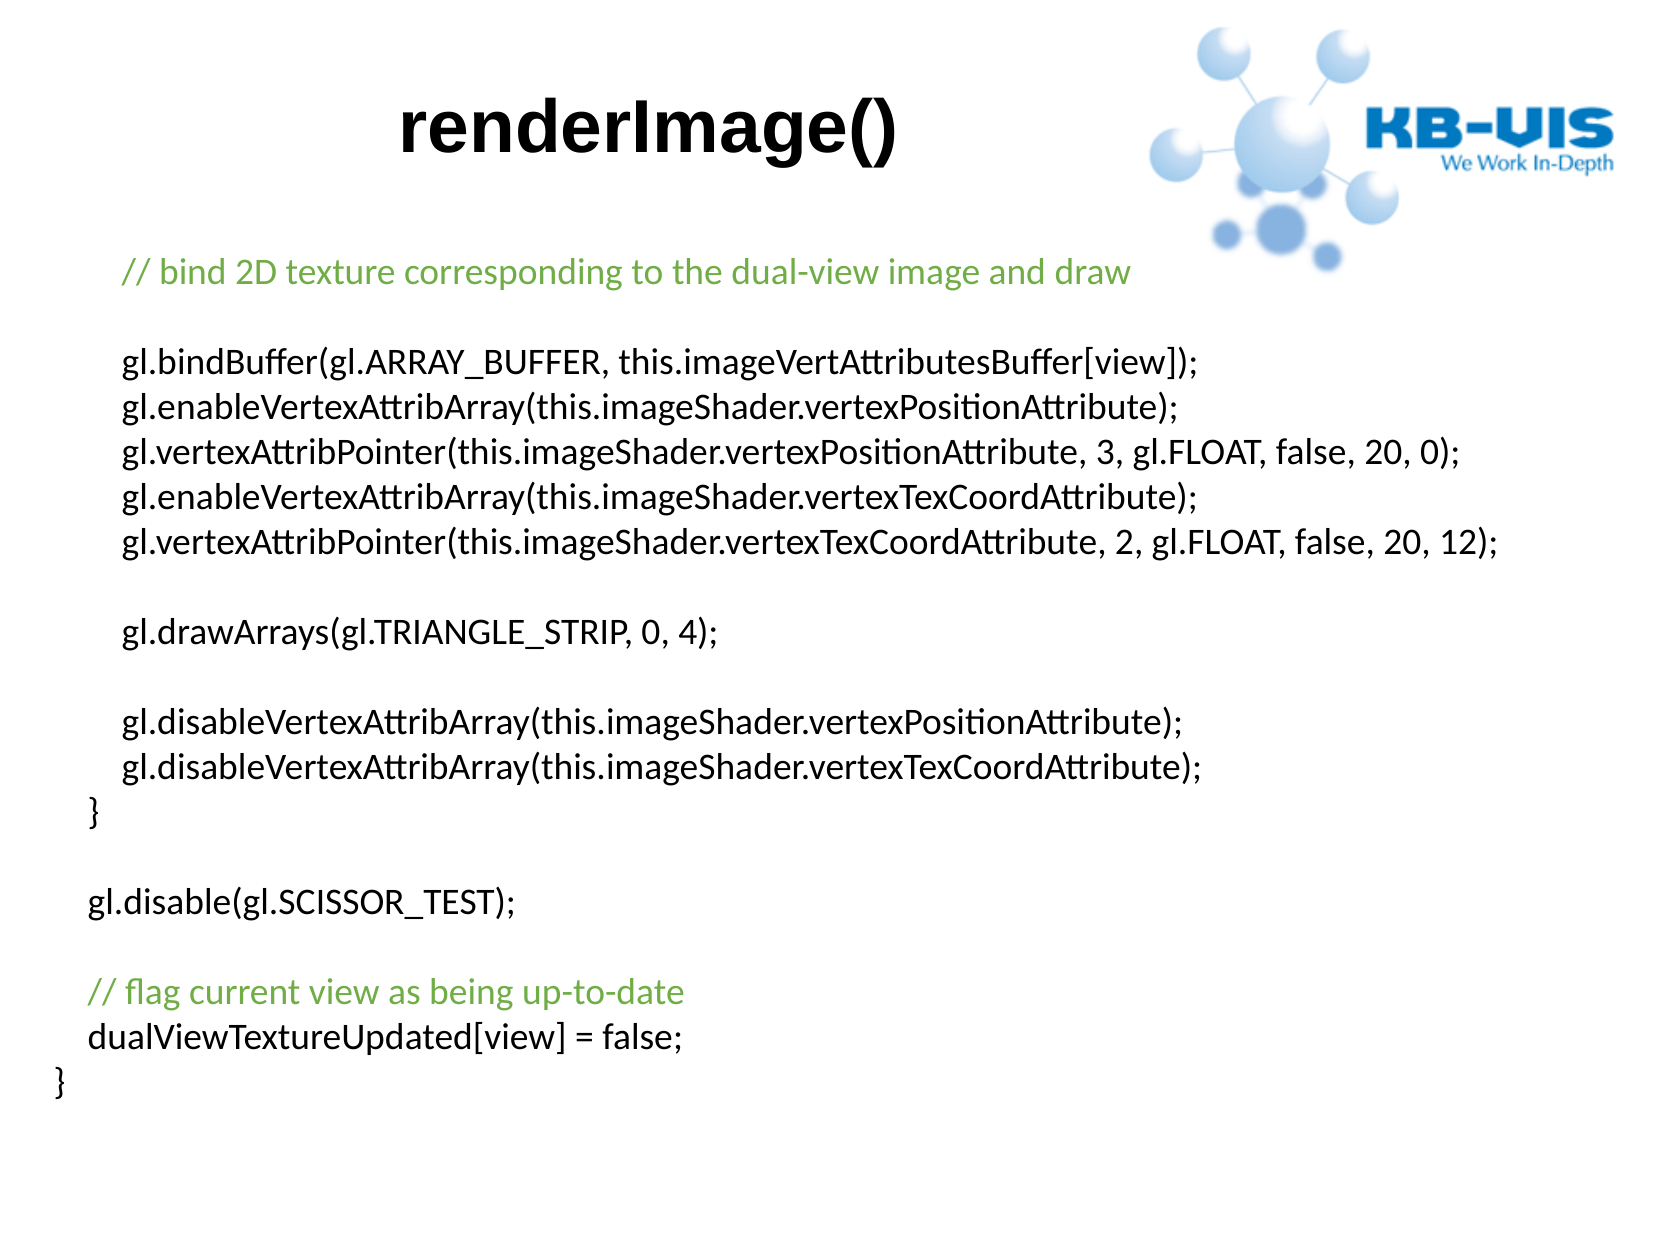

renderImage()

        // bind 2D texture corresponding to the dual-view image and draw

        gl.bindBuffer(gl.ARRAY_BUFFER, this.imageVertAttributesBuffer[view]);
        gl.enableVertexAttribArray(this.imageShader.vertexPositionAttribute);
        gl.vertexAttribPointer(this.imageShader.vertexPositionAttribute, 3, gl.FLOAT, false, 20, 0);
        gl.enableVertexAttribArray(this.imageShader.vertexTexCoordAttribute);
        gl.vertexAttribPointer(this.imageShader.vertexTexCoordAttribute, 2, gl.FLOAT, false, 20, 12);

        gl.drawArrays(gl.TRIANGLE_STRIP, 0, 4);

        gl.disableVertexAttribArray(this.imageShader.vertexPositionAttribute);
        gl.disableVertexAttribArray(this.imageShader.vertexTexCoordAttribute);
    }

    gl.disable(gl.SCISSOR_TEST);

    // flag current view as being up-to-date
    dualViewTextureUpdated[view] = false;
}